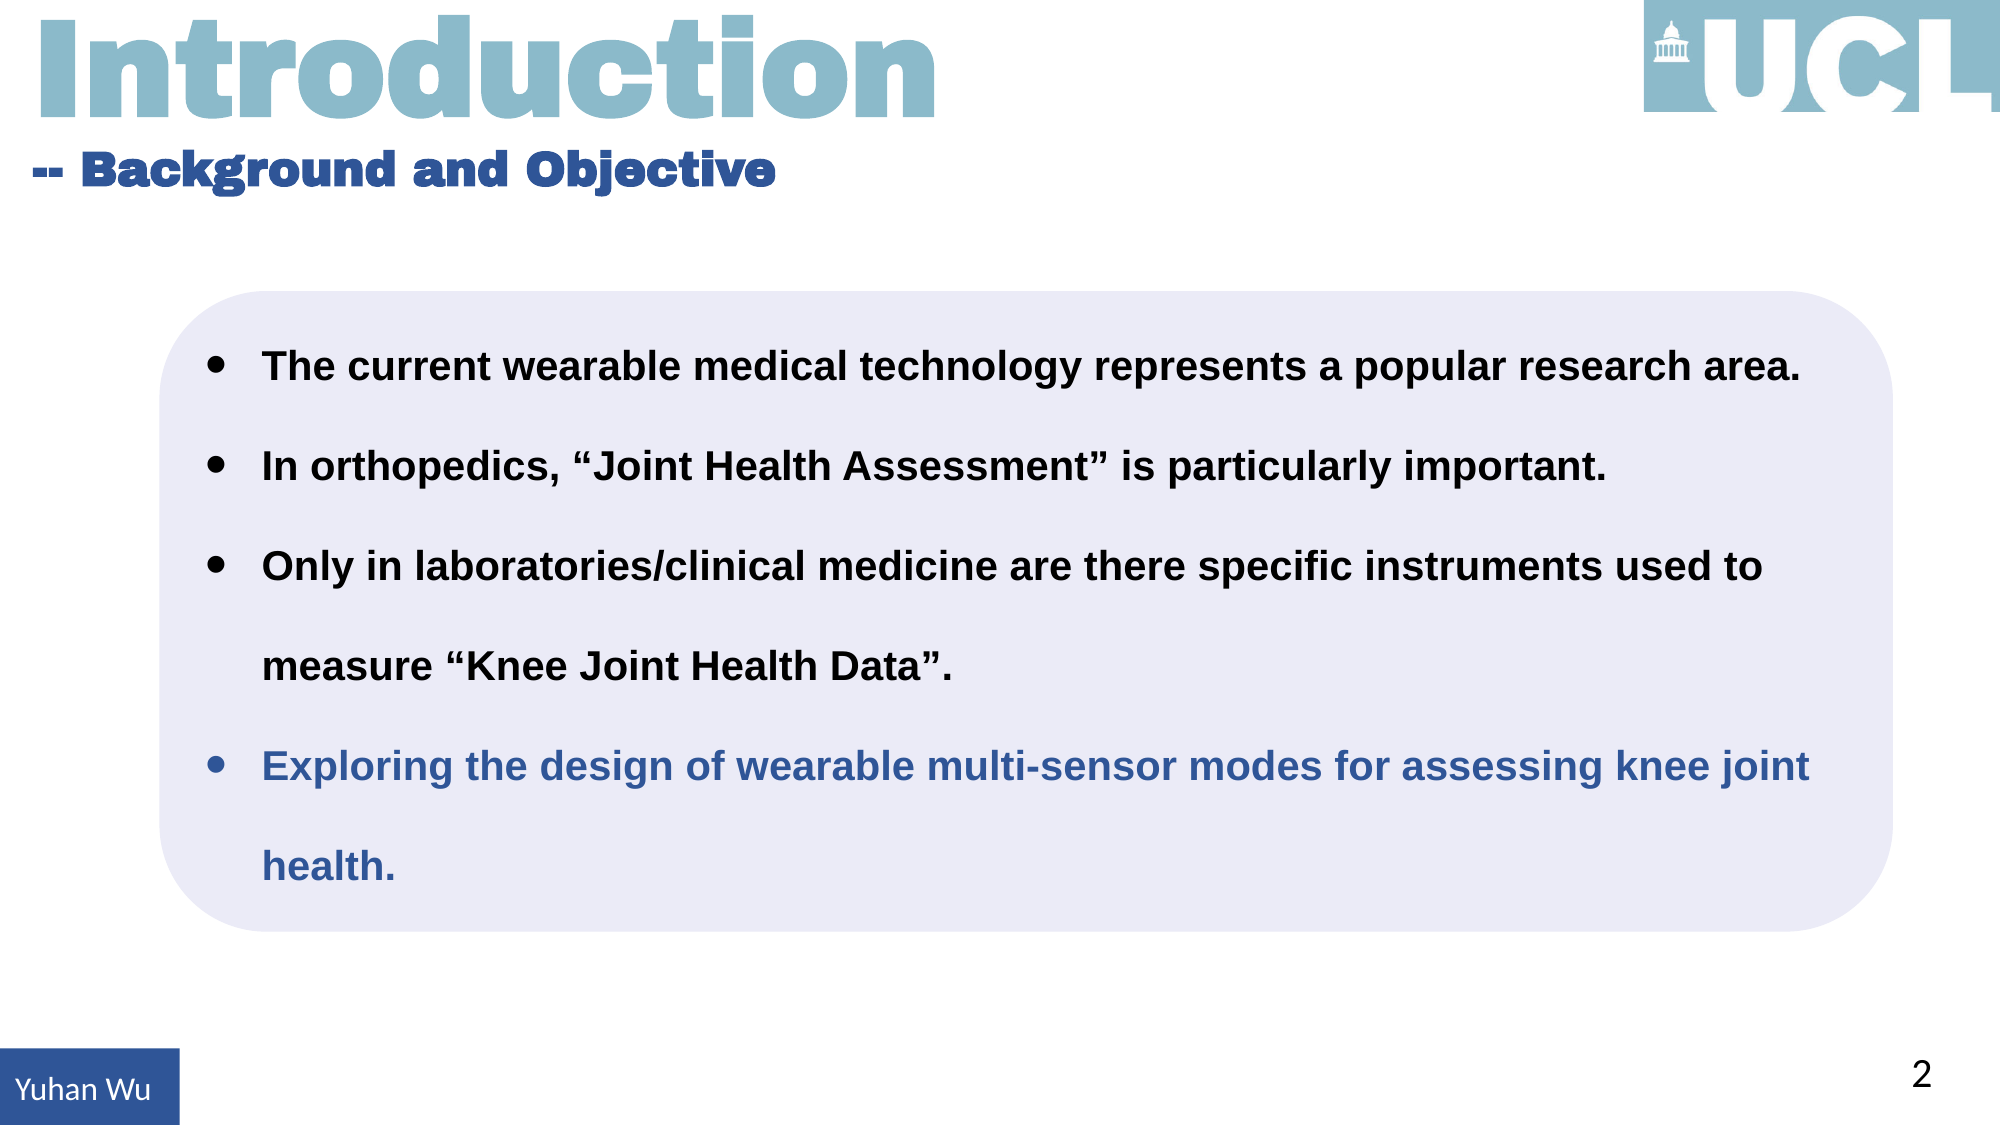

Introduction
-- Background and Objective
The current wearable medical technology represents a popular research area.
In orthopedics, “Joint Health Assessment” is particularly important.
Only in laboratories/clinical medicine are there specific instruments used to measure “Knee Joint Health Data”.
Exploring the design of wearable multi-sensor modes for assessing knee joint health.

2
Yuhan Wu